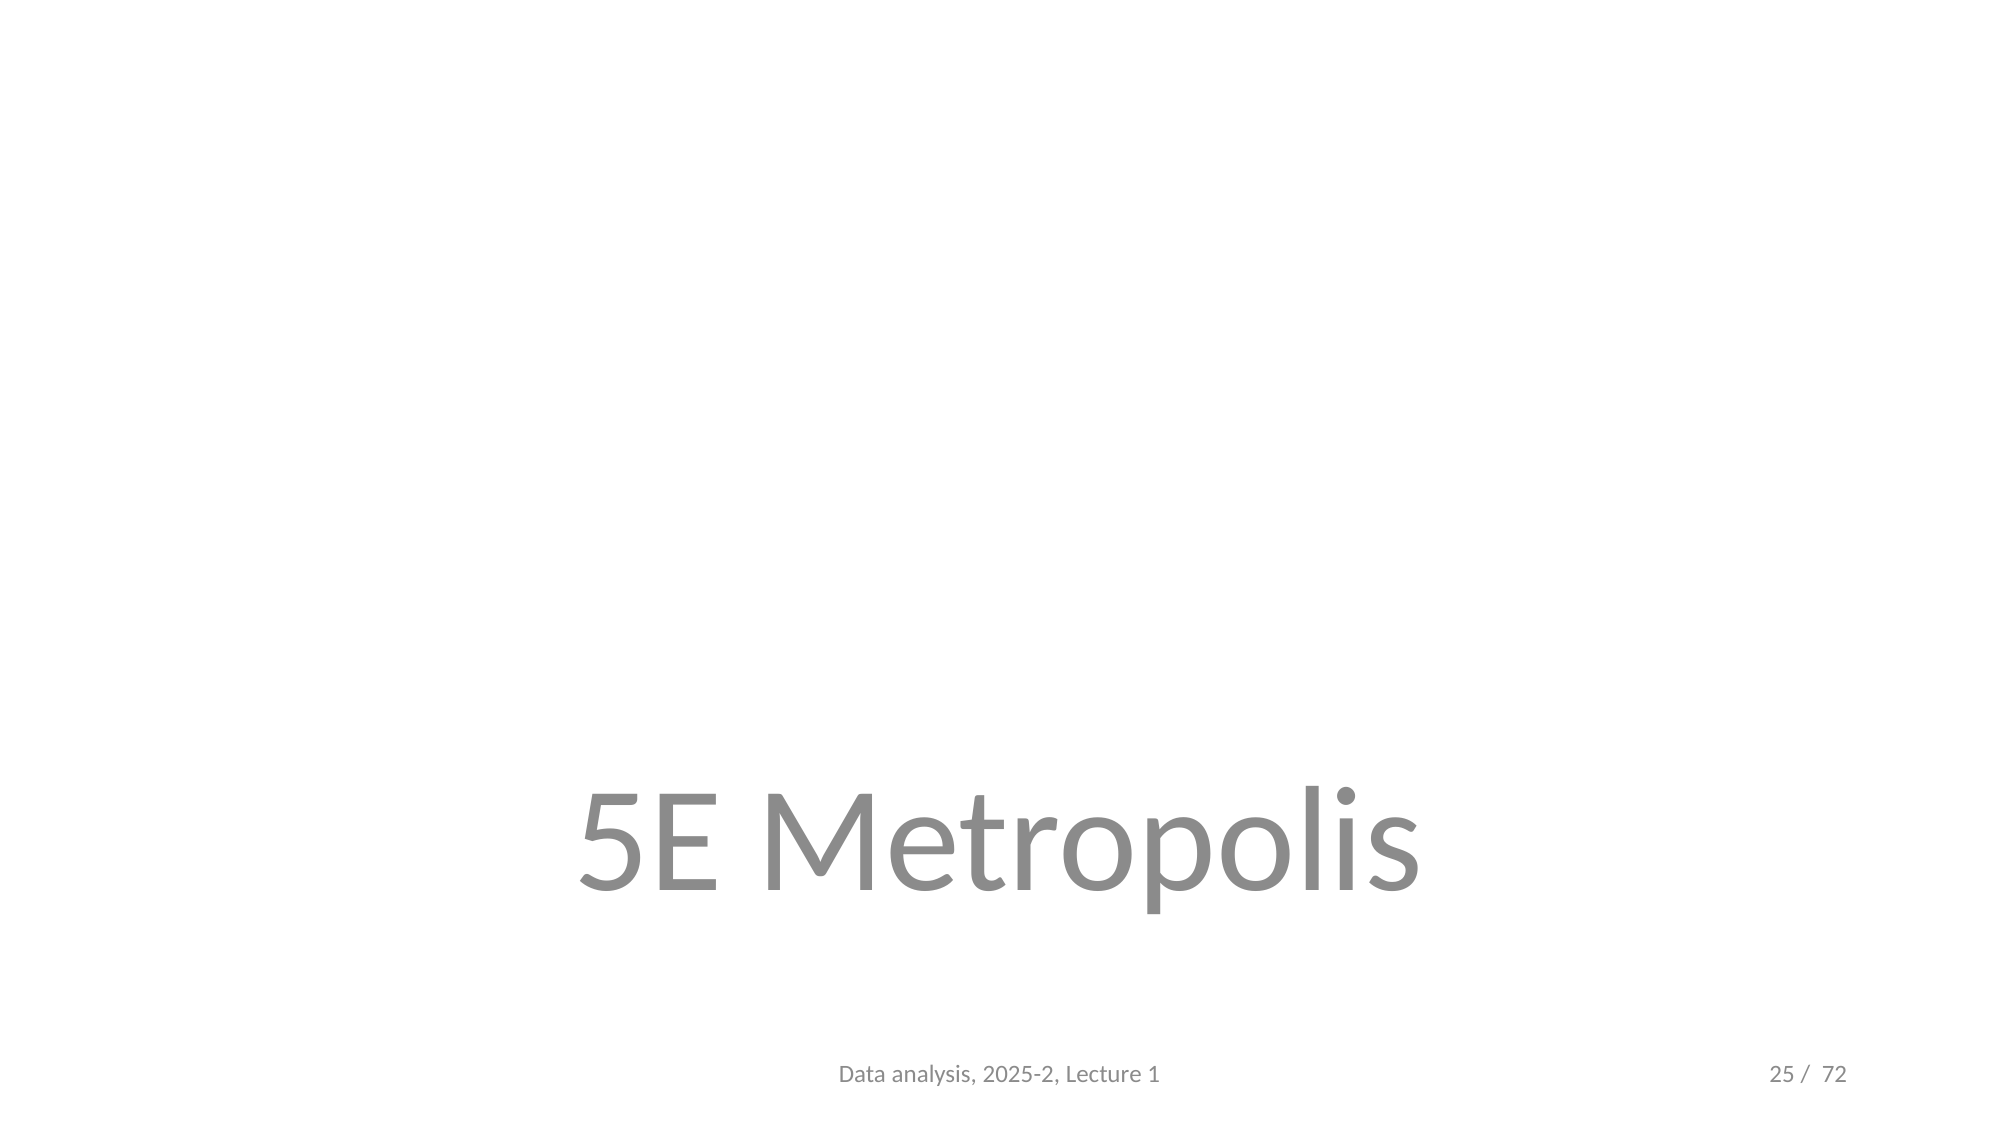

#
5E Metropolis
Data analysis, 2025-2, Lecture 1
25 /  72